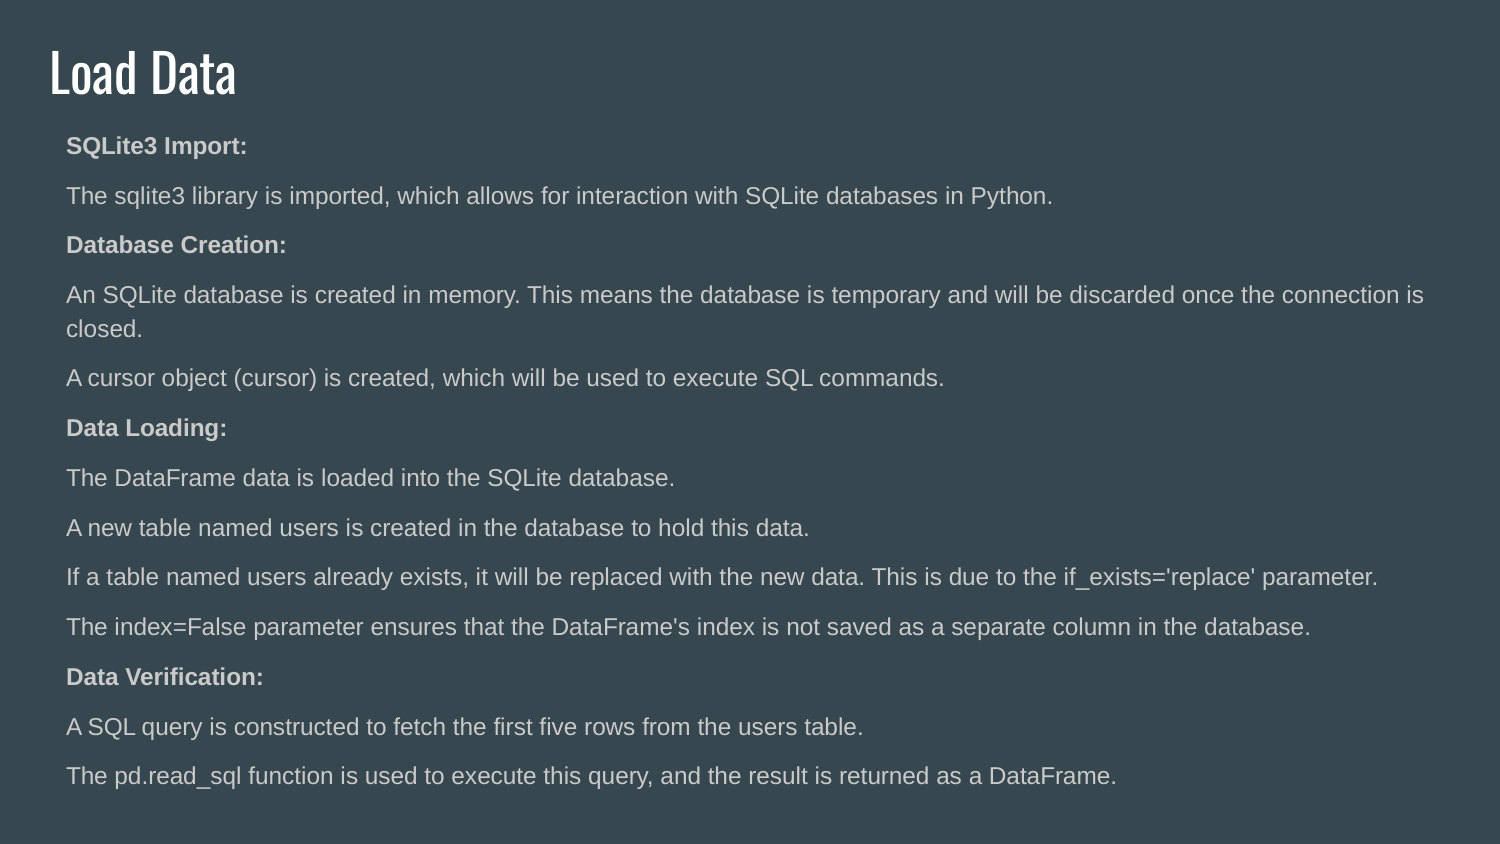

# Load Data
SQLite3 Import:
The sqlite3 library is imported, which allows for interaction with SQLite databases in Python.
Database Creation:
An SQLite database is created in memory. This means the database is temporary and will be discarded once the connection is closed.
A cursor object (cursor) is created, which will be used to execute SQL commands.
Data Loading:
The DataFrame data is loaded into the SQLite database.
A new table named users is created in the database to hold this data.
If a table named users already exists, it will be replaced with the new data. This is due to the if_exists='replace' parameter.
The index=False parameter ensures that the DataFrame's index is not saved as a separate column in the database.
Data Verification:
A SQL query is constructed to fetch the first five rows from the users table.
The pd.read_sql function is used to execute this query, and the result is returned as a DataFrame.